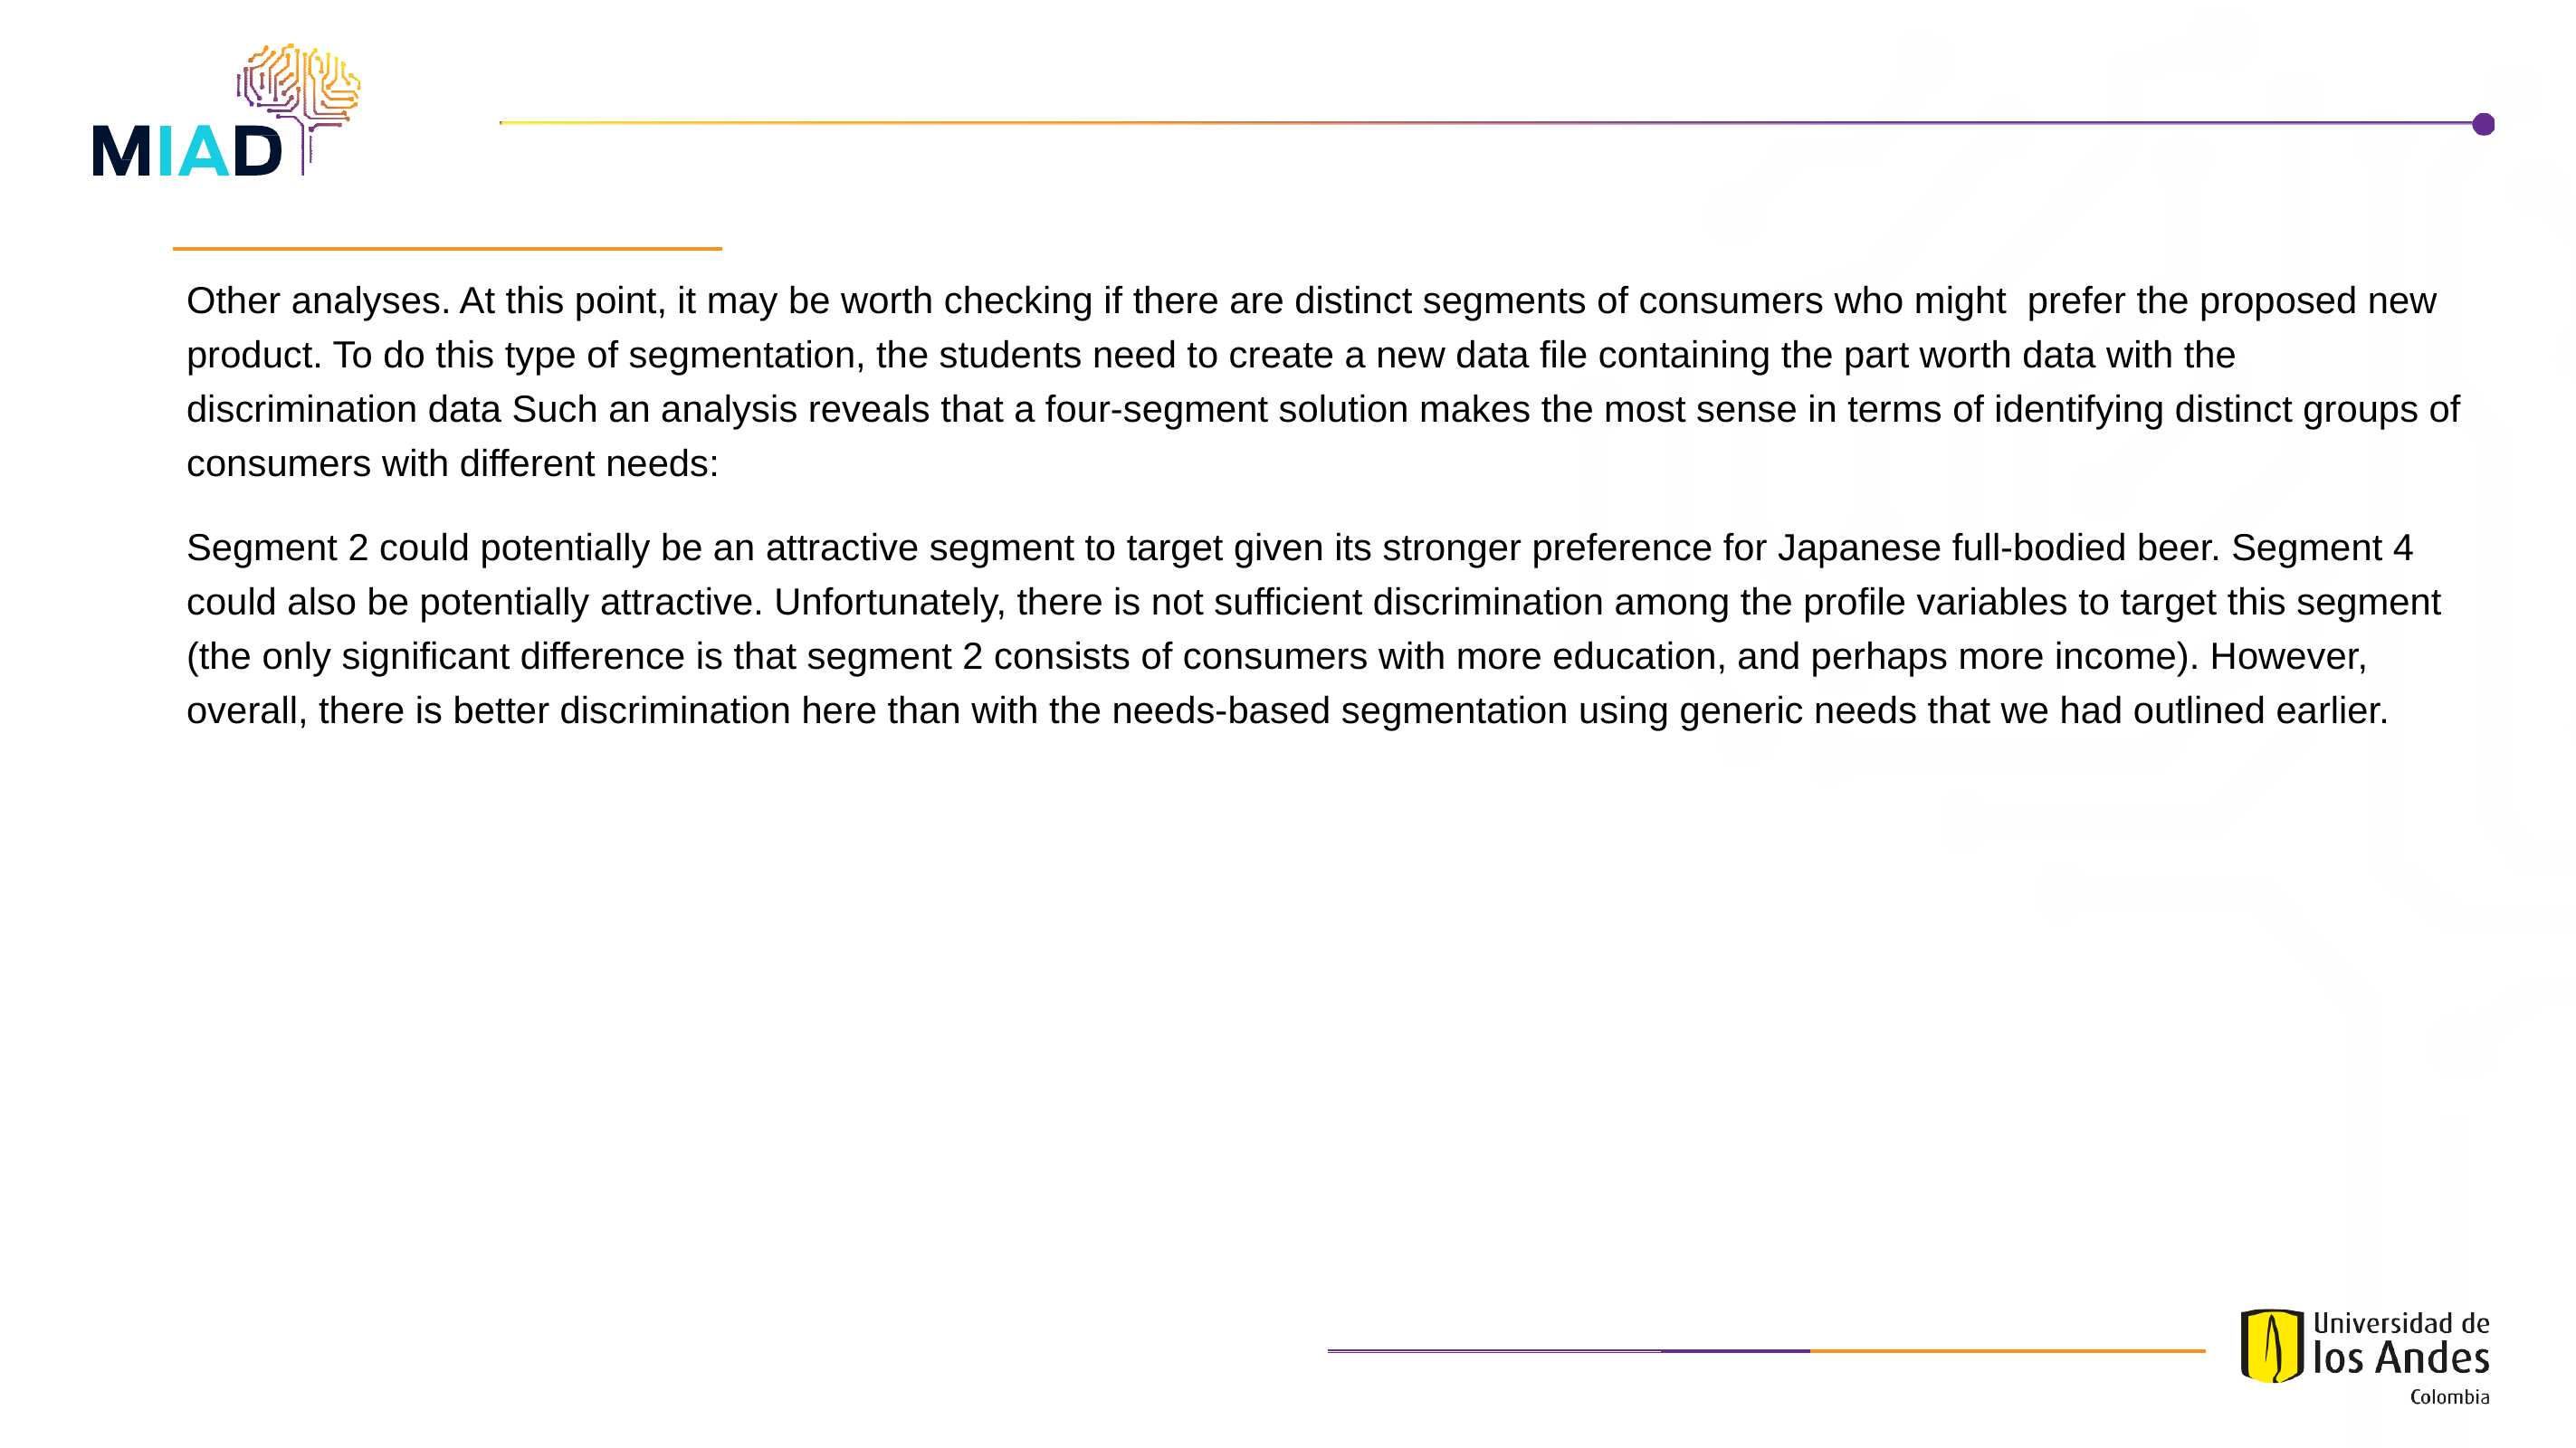

Other analyses. At this point, it may be worth checking if there are distinct segments of consumers who might  prefer the proposed new product. To do this type of segmentation, the students need to create a new data file containing the part worth data with the discrimination data Such an analysis reveals that a four-segment solution makes the most sense in terms of identifying distinct groups of consumers with different needs:
Segment 2 could potentially be an attractive segment to target given its stronger preference for Japanese full-bodied beer. Segment 4 could also be potentially attractive. Unfortunately, there is not sufficient discrimination among the profile variables to target this segment (the only significant difference is that segment 2 consists of consumers with more education, and perhaps more income). However, overall, there is better discrimination here than with the needs-based segmentation using generic needs that we had outlined earlier.